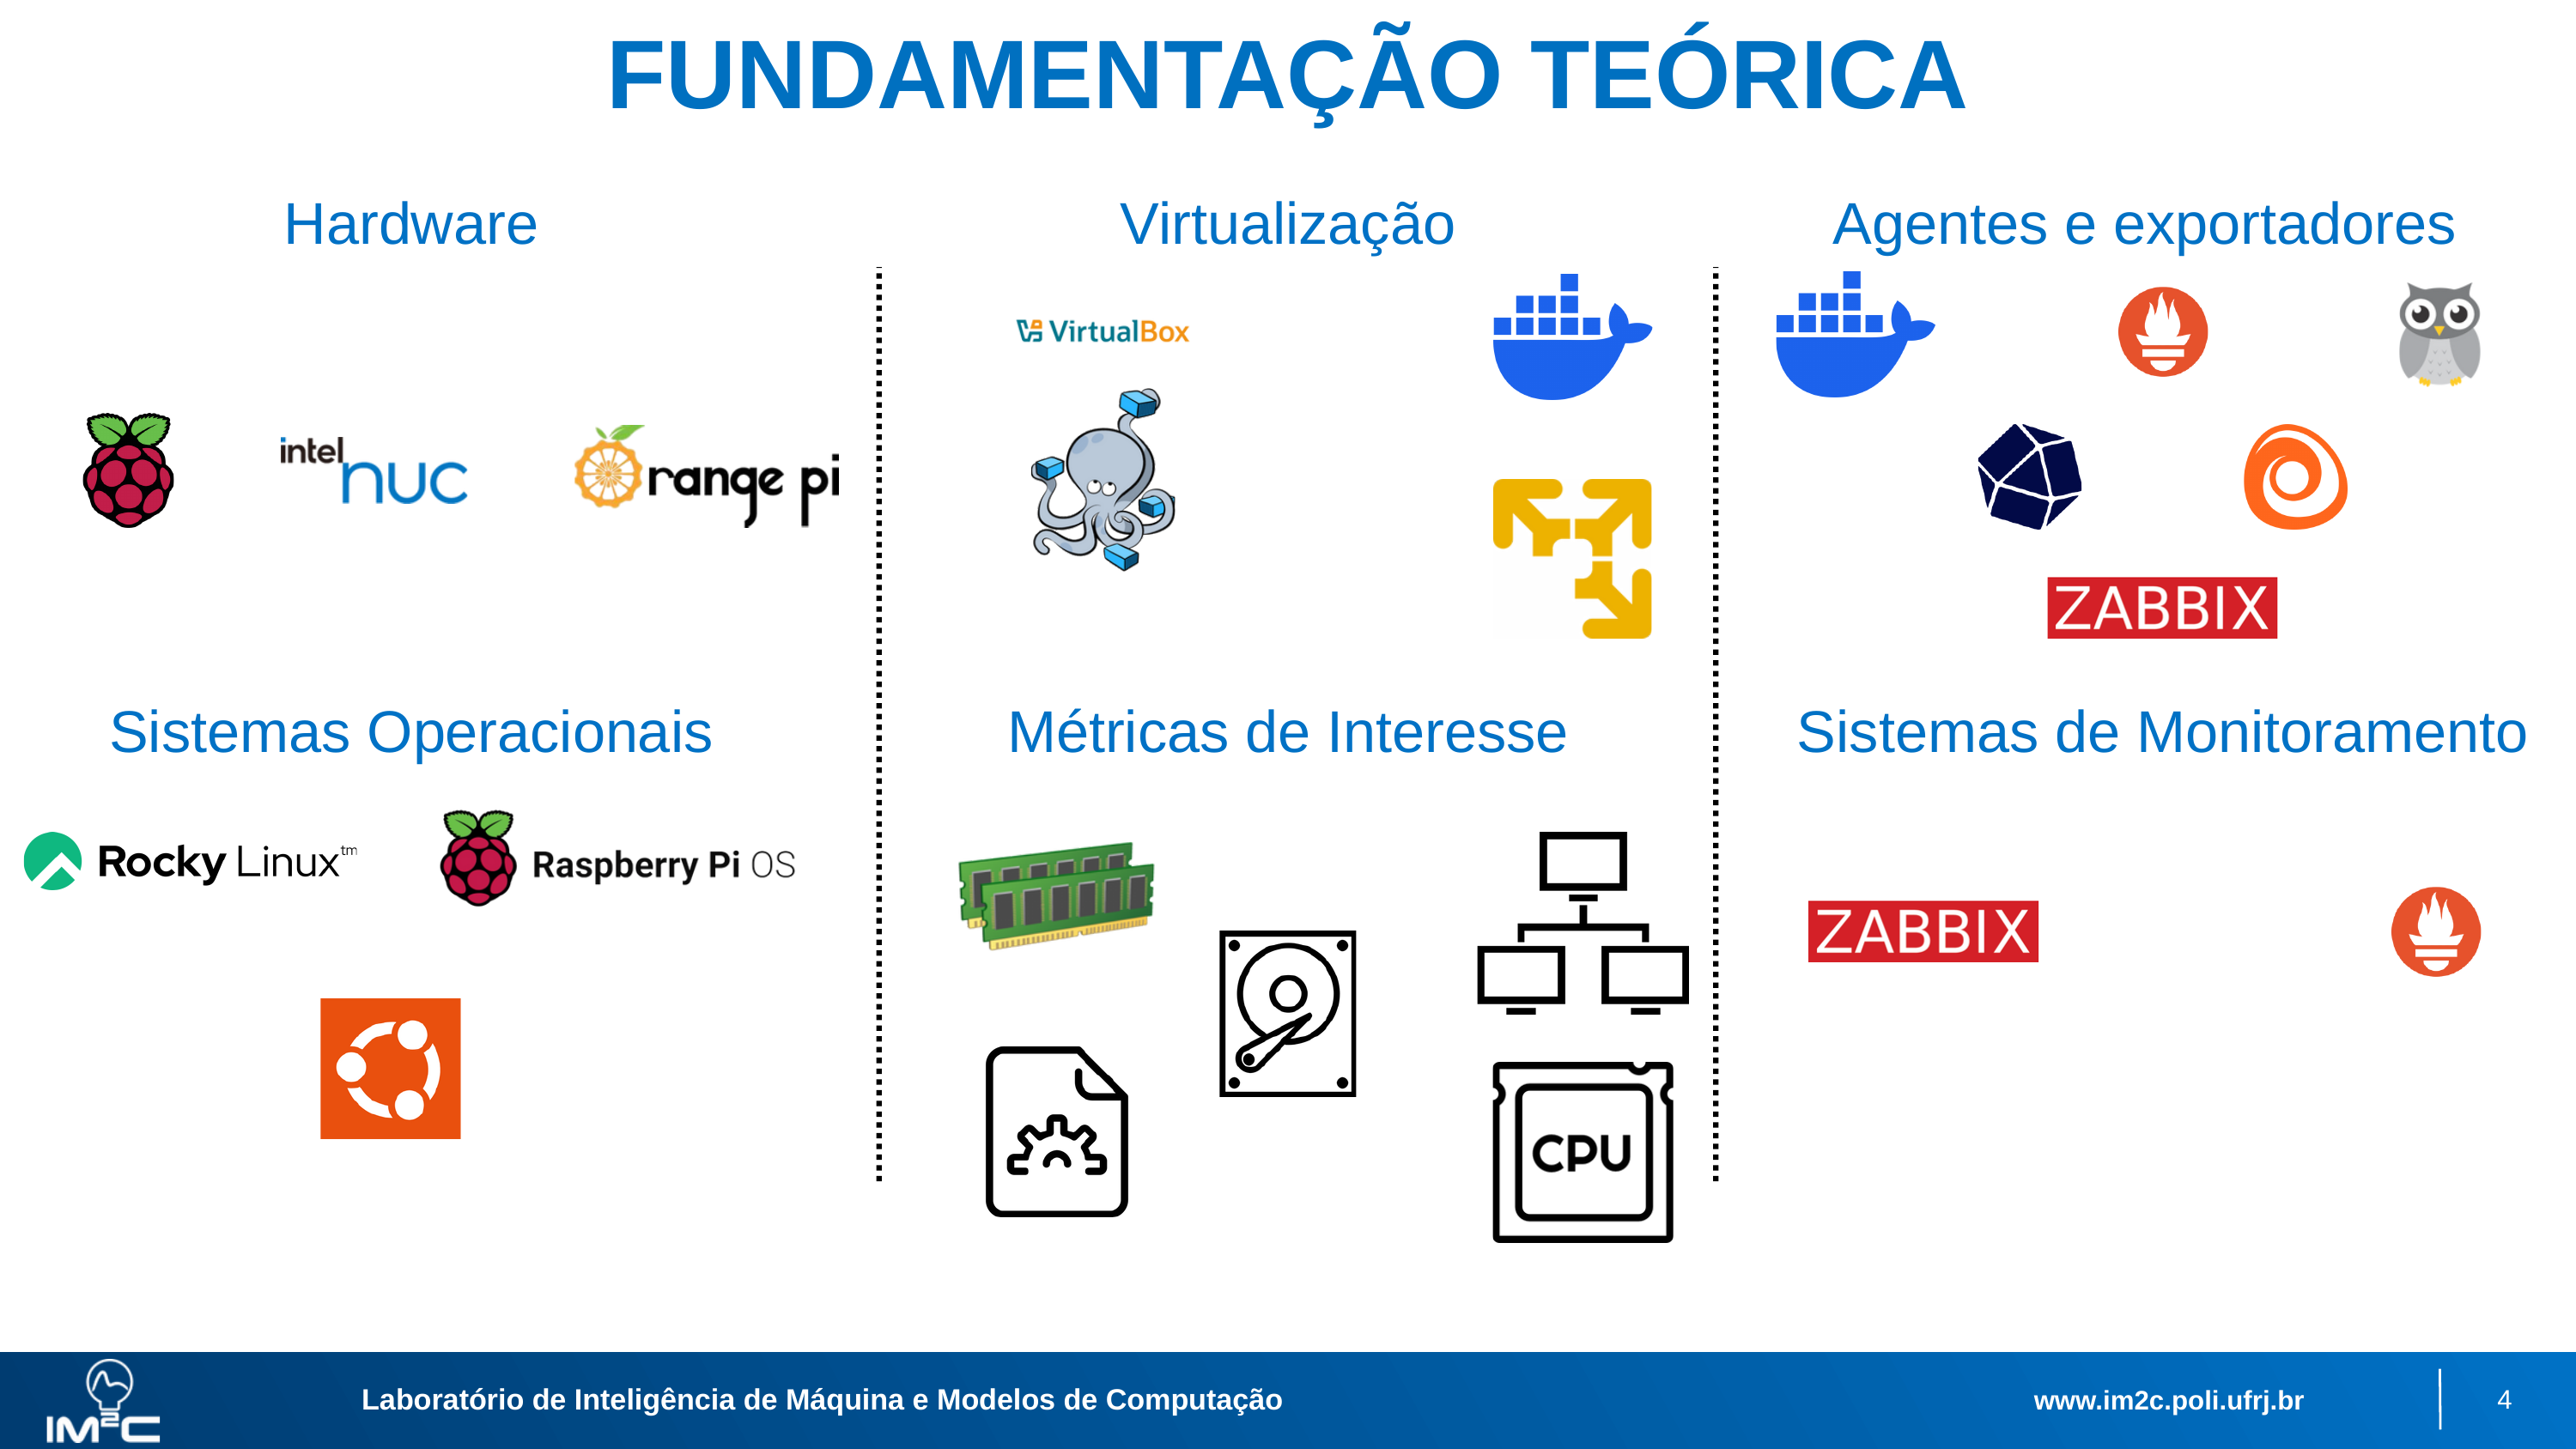

FUNDAMENTAÇÃO TEÓRICA
Hardware
Virtualização
Agentes e exportadores

Sistemas Operacionais
Métricas de Interesse
Sistemas de Monitoramento

Laboratório de Inteligência de Máquina e Modelos de Computação

www.im2c.poli.ufrj.br

4